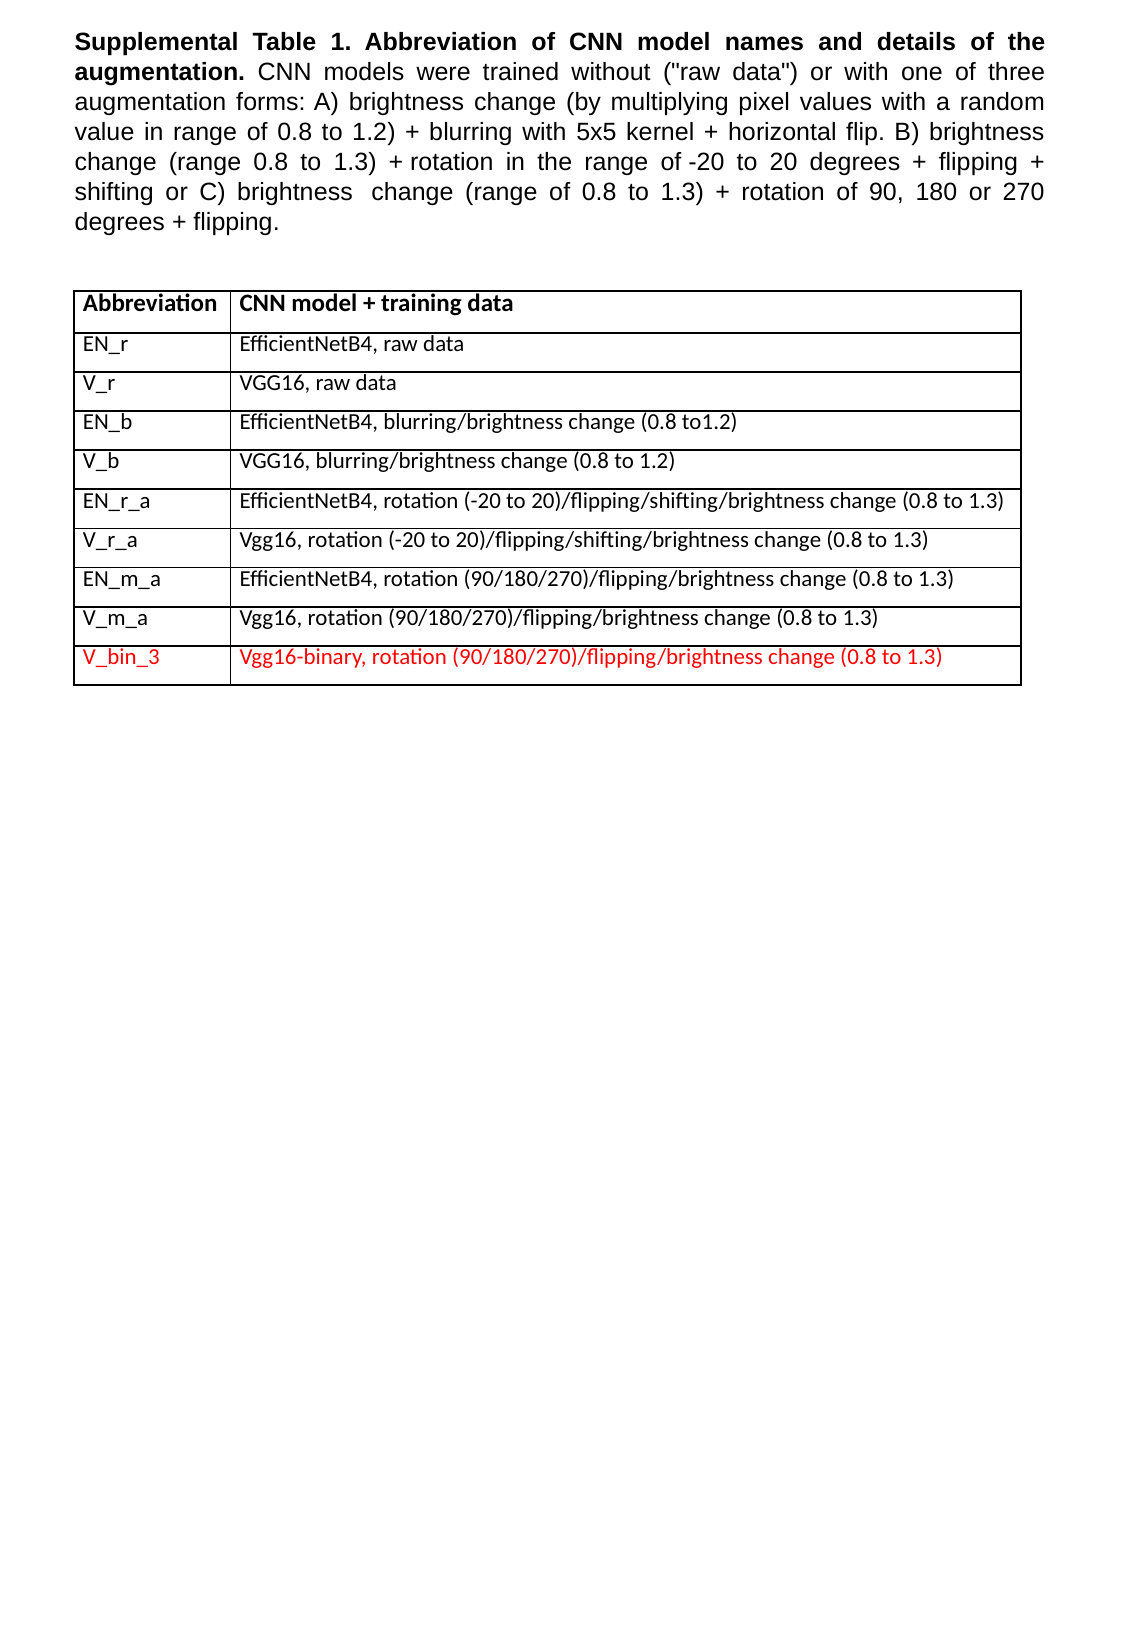

Supplemental Table 1. Abbreviation of CNN model names and details of the augmentation. CNN models were trained without ("raw data") or with one of three augmentation forms: A) brightness change (by multiplying pixel values with a random value in range of 0.8 to 1.2) + blurring with 5x5 kernel + horizontal flip. B) brightness change (range 0.8 to 1.3) + rotation in the range of -20 to 20 degrees + flipping + shifting or C) brightness  change (range of 0.8 to 1.3) + rotation of 90, 180 or 270 degrees + flipping.
| Abbreviation | CNN model + training data |
| --- | --- |
| EN\_r | EfficientNetB4, raw data |
| V\_r | VGG16, raw data |
| EN\_b | EfficientNetB4, blurring/brightness change (0.8 to1.2) |
| V\_b | VGG16, blurring/brightness change (0.8 to 1.2) |
| EN\_r\_a | EfficientNetB4, rotation (-20 to 20)/flipping/shifting/brightness change (0.8 to 1.3) |
| V\_r\_a | Vgg16, rotation (-20 to 20)/flipping/shifting/brightness change (0.8 to 1.3) |
| EN\_m\_a | EfficientNetB4, rotation (90/180/270)/flipping/brightness change (0.8 to 1.3) |
| V\_m\_a | Vgg16, rotation (90/180/270)/flipping/brightness change (0.8 to 1.3) |
| V\_bin\_3 | Vgg16-binary, rotation (90/180/270)/flipping/brightness change (0.8 to 1.3) |